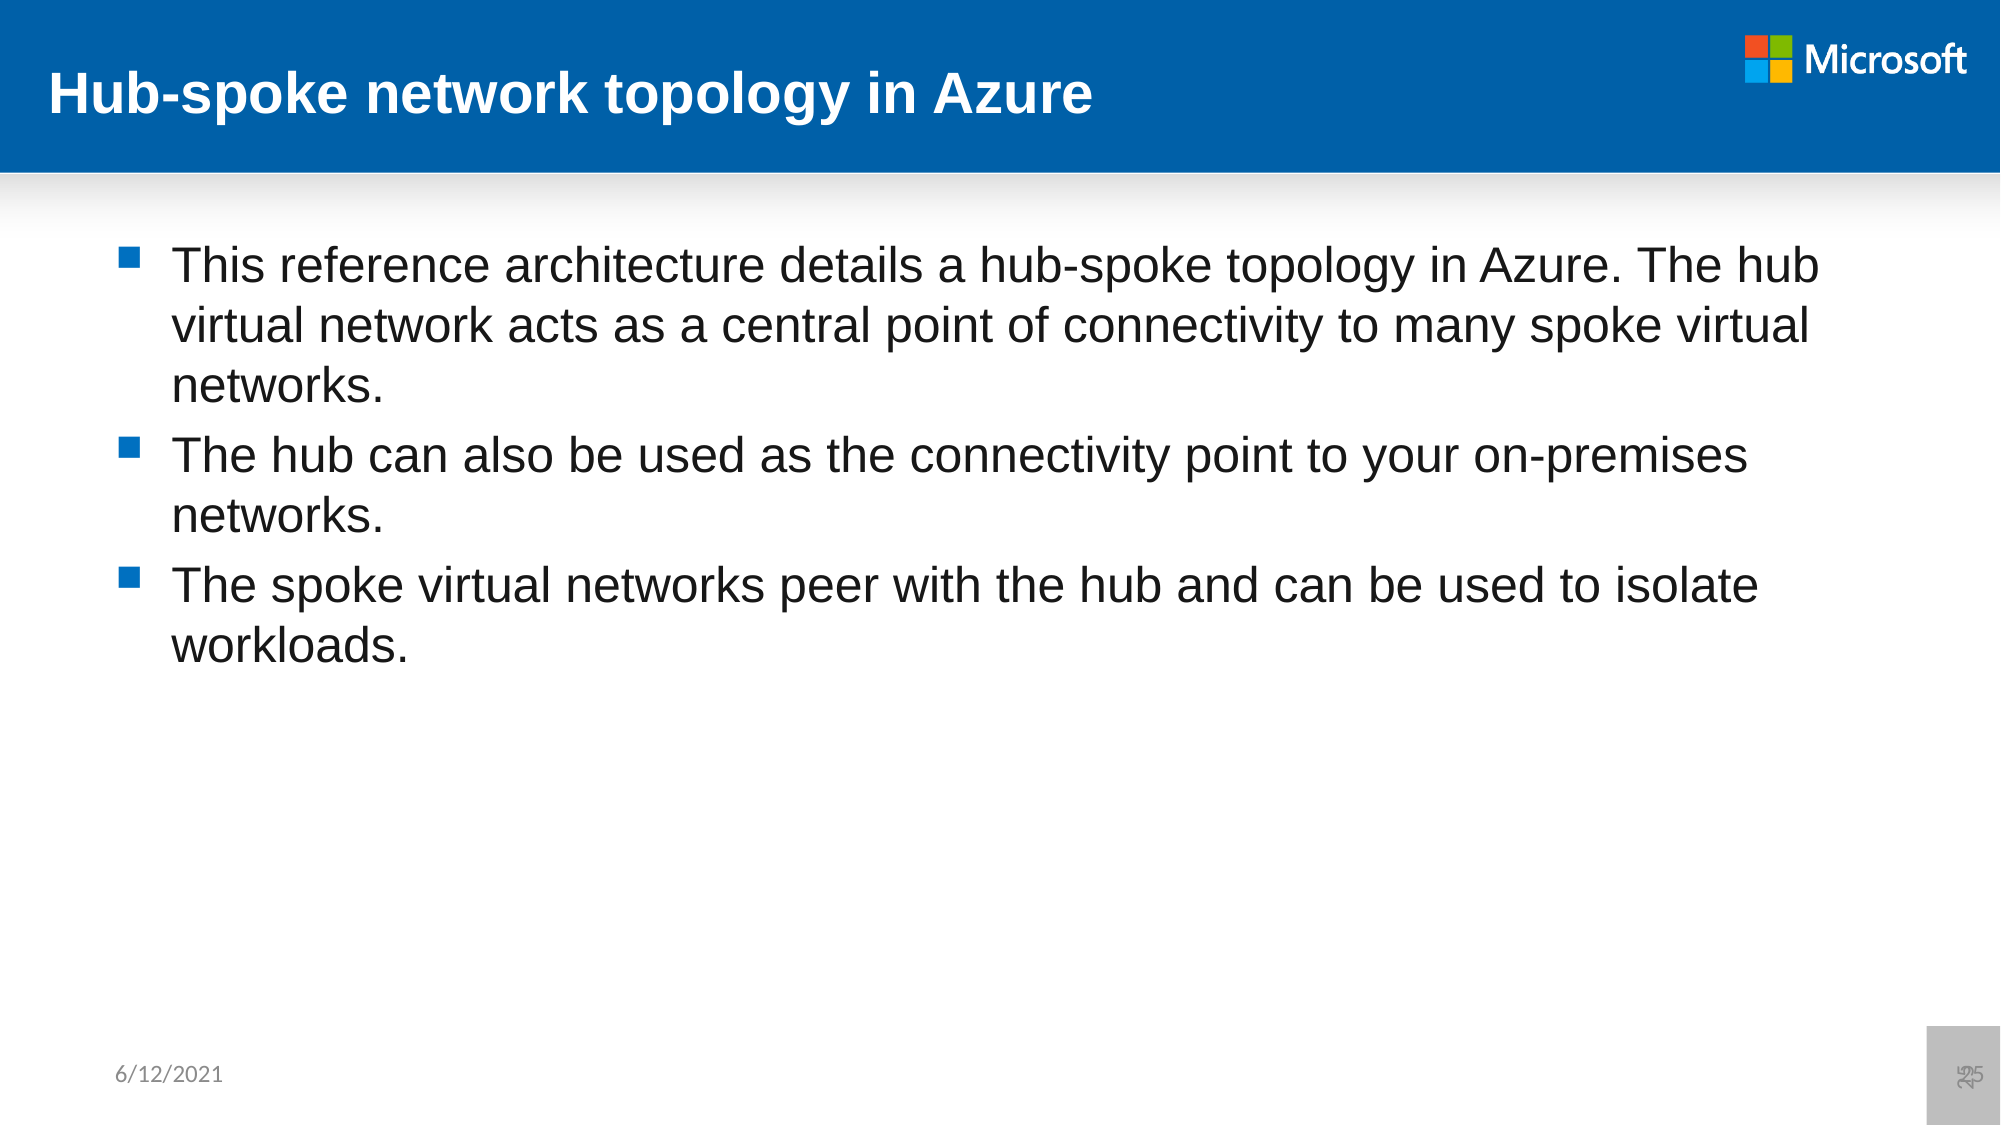

# Hub-spoke network topology in Azure
This reference architecture details a hub-spoke topology in Azure. The hub virtual network acts as a central point of connectivity to many spoke virtual networks.
The hub can also be used as the connectivity point to your on-premises networks.
The spoke virtual networks peer with the hub and can be used to isolate workloads.
25
6/12/2021